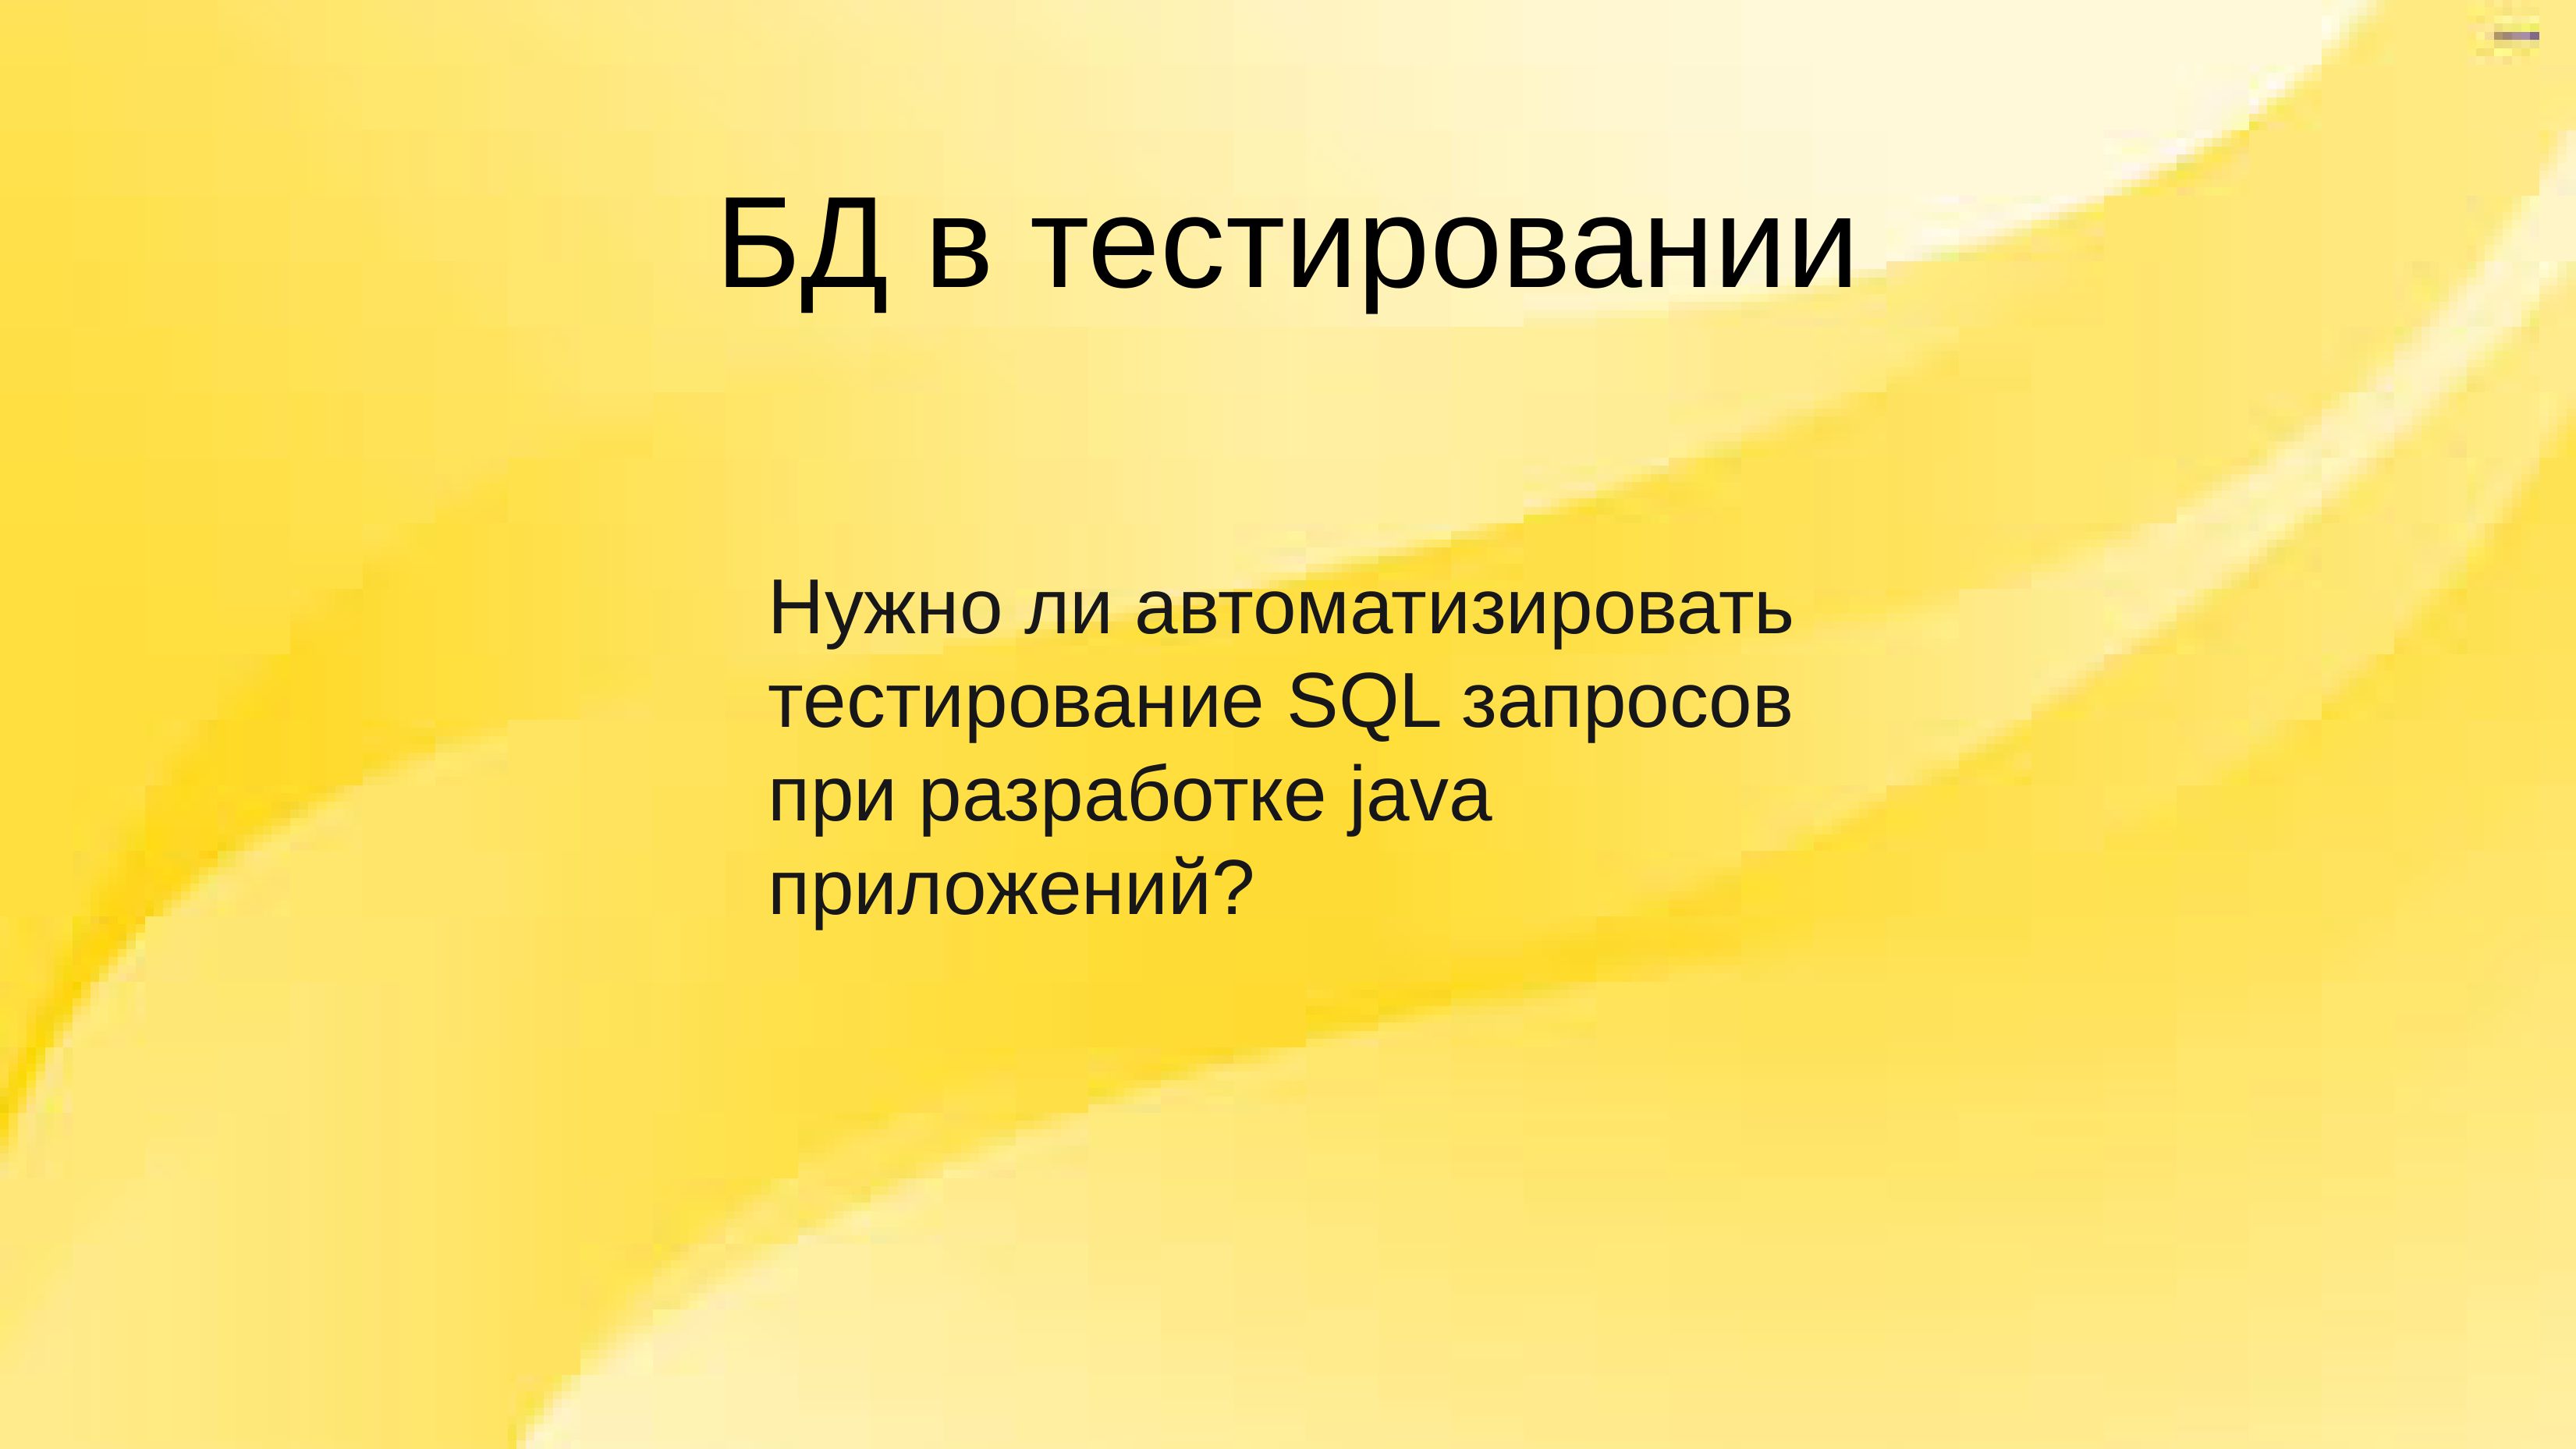

БД в тестировании
Нужно ли автоматизировать тестирование SQL запросов при разработке java приложений?